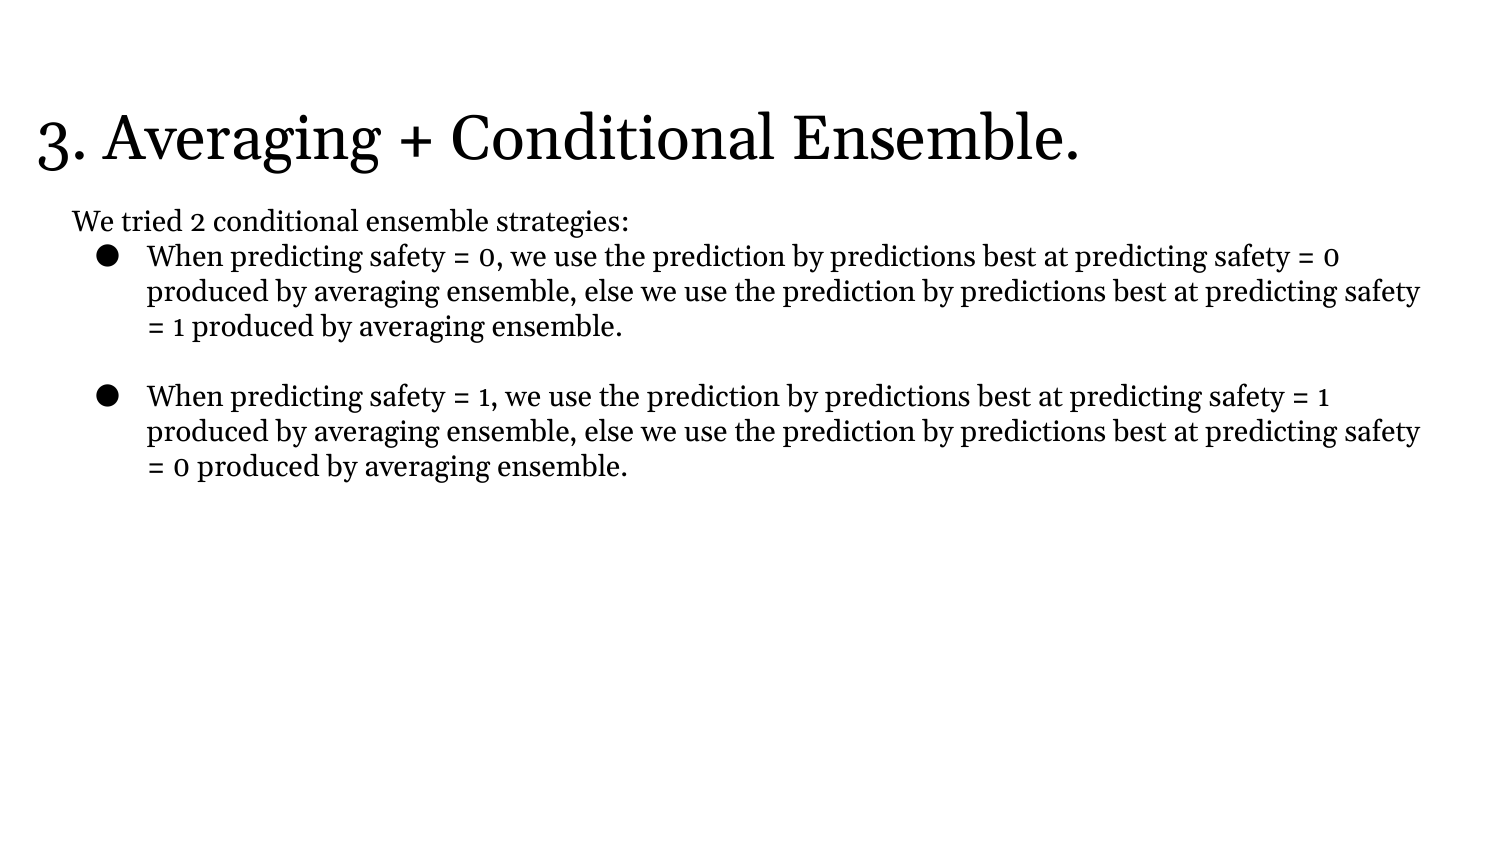

3. Averaging + Conditional Ensemble.
We tried 2 conditional ensemble strategies:
When predicting safety = 0, we use the prediction by predictions best at predicting safety = 0 produced by averaging ensemble, else we use the prediction by predictions best at predicting safety = 1 produced by averaging ensemble.

When predicting safety = 1, we use the prediction by predictions best at predicting safety = 1 produced by averaging ensemble, else we use the prediction by predictions best at predicting safety = 0 produced by averaging ensemble.